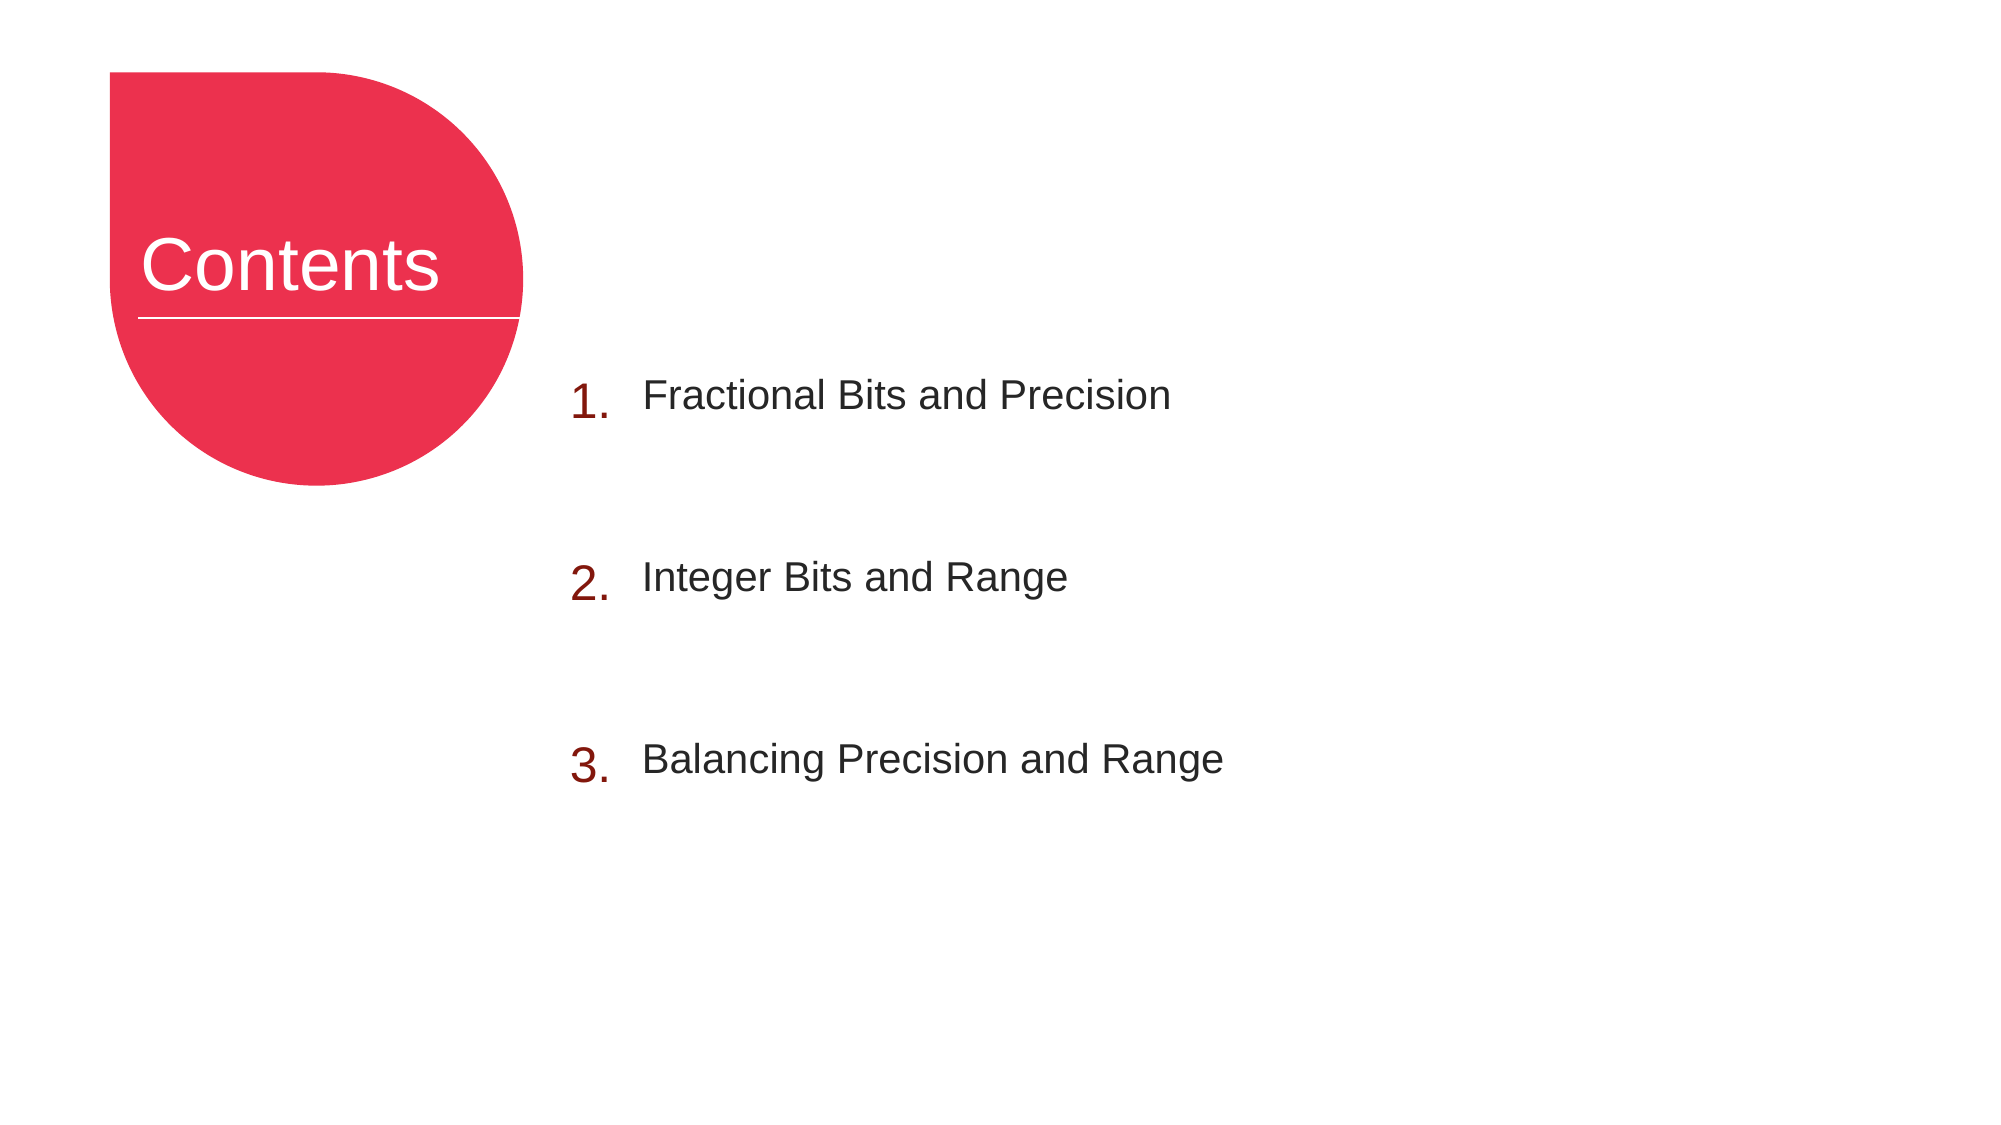

Contents
Fractional Bits and Precision
1.
Integer Bits and Range
2.
Balancing Precision and Range
3.